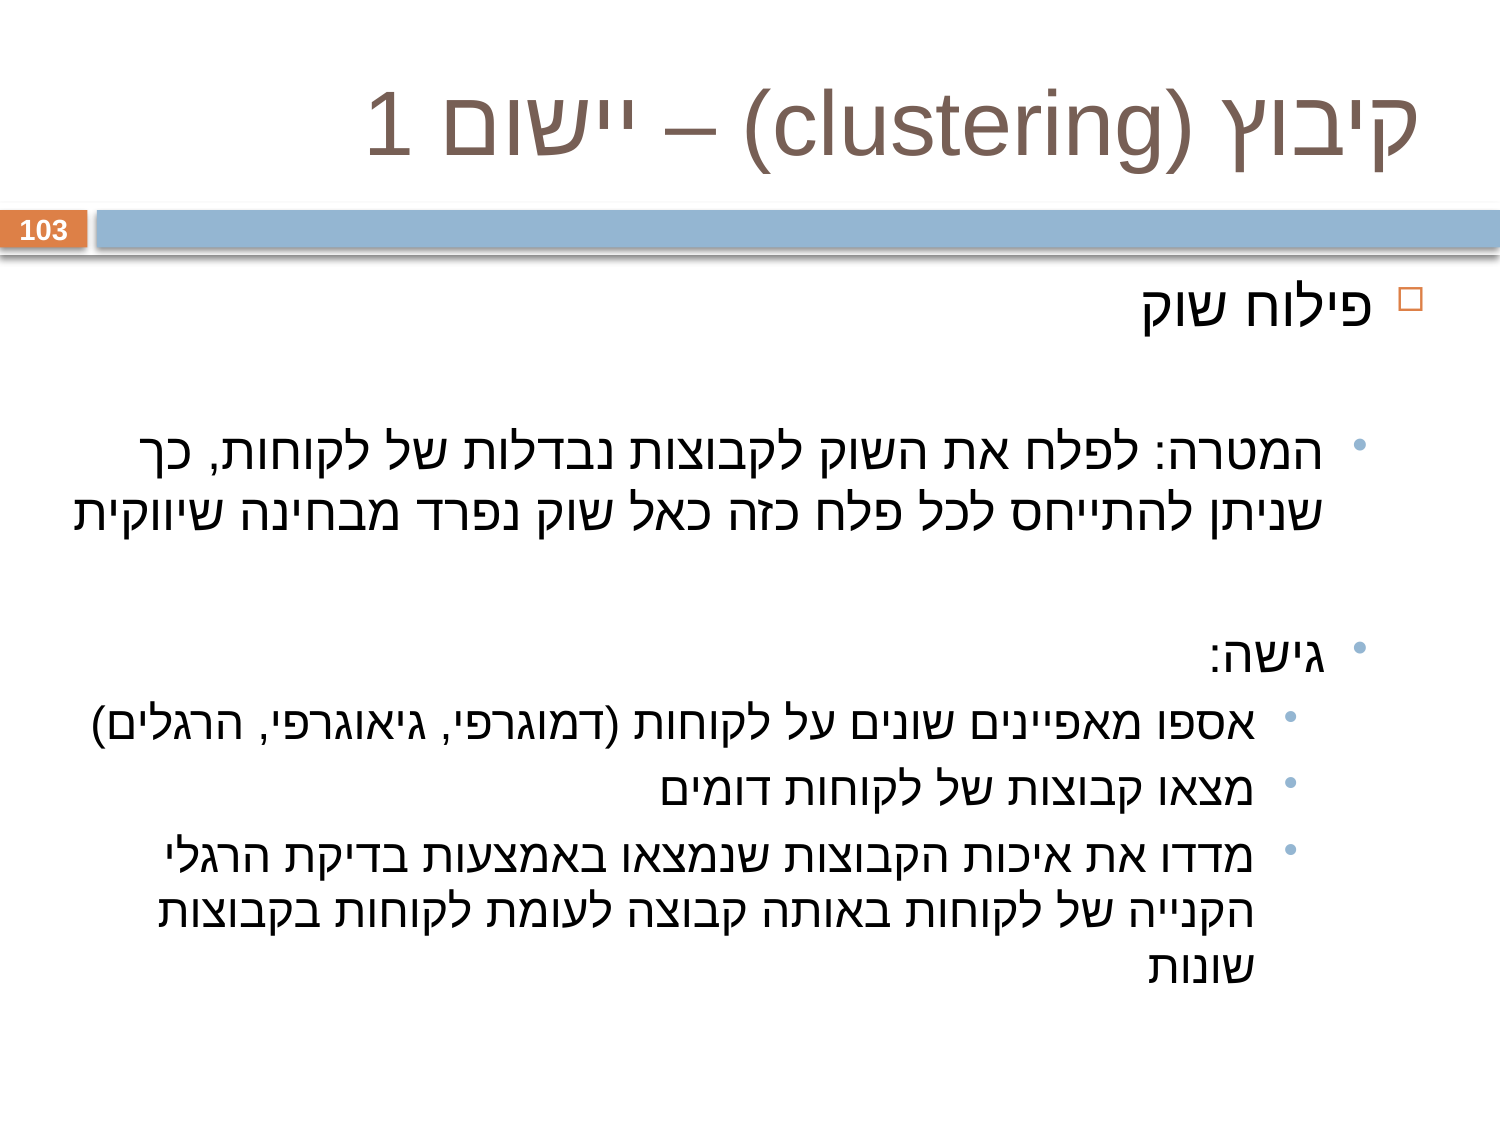

# קיבוץ (clustering) – יישום 1
103
פילוח שוק

המטרה: לפלח את השוק לקבוצות נבדלות של לקוחות, כך שניתן להתייחס לכל פלח כזה כאל שוק נפרד מבחינה שיווקית

גישה:
אספו מאפיינים שונים על לקוחות (דמוגרפי, גיאוגרפי, הרגלים)
מצאו קבוצות של לקוחות דומים
מדדו את איכות הקבוצות שנמצאו באמצעות בדיקת הרגלי הקנייה של לקוחות באותה קבוצה לעומת לקוחות בקבוצות שונות